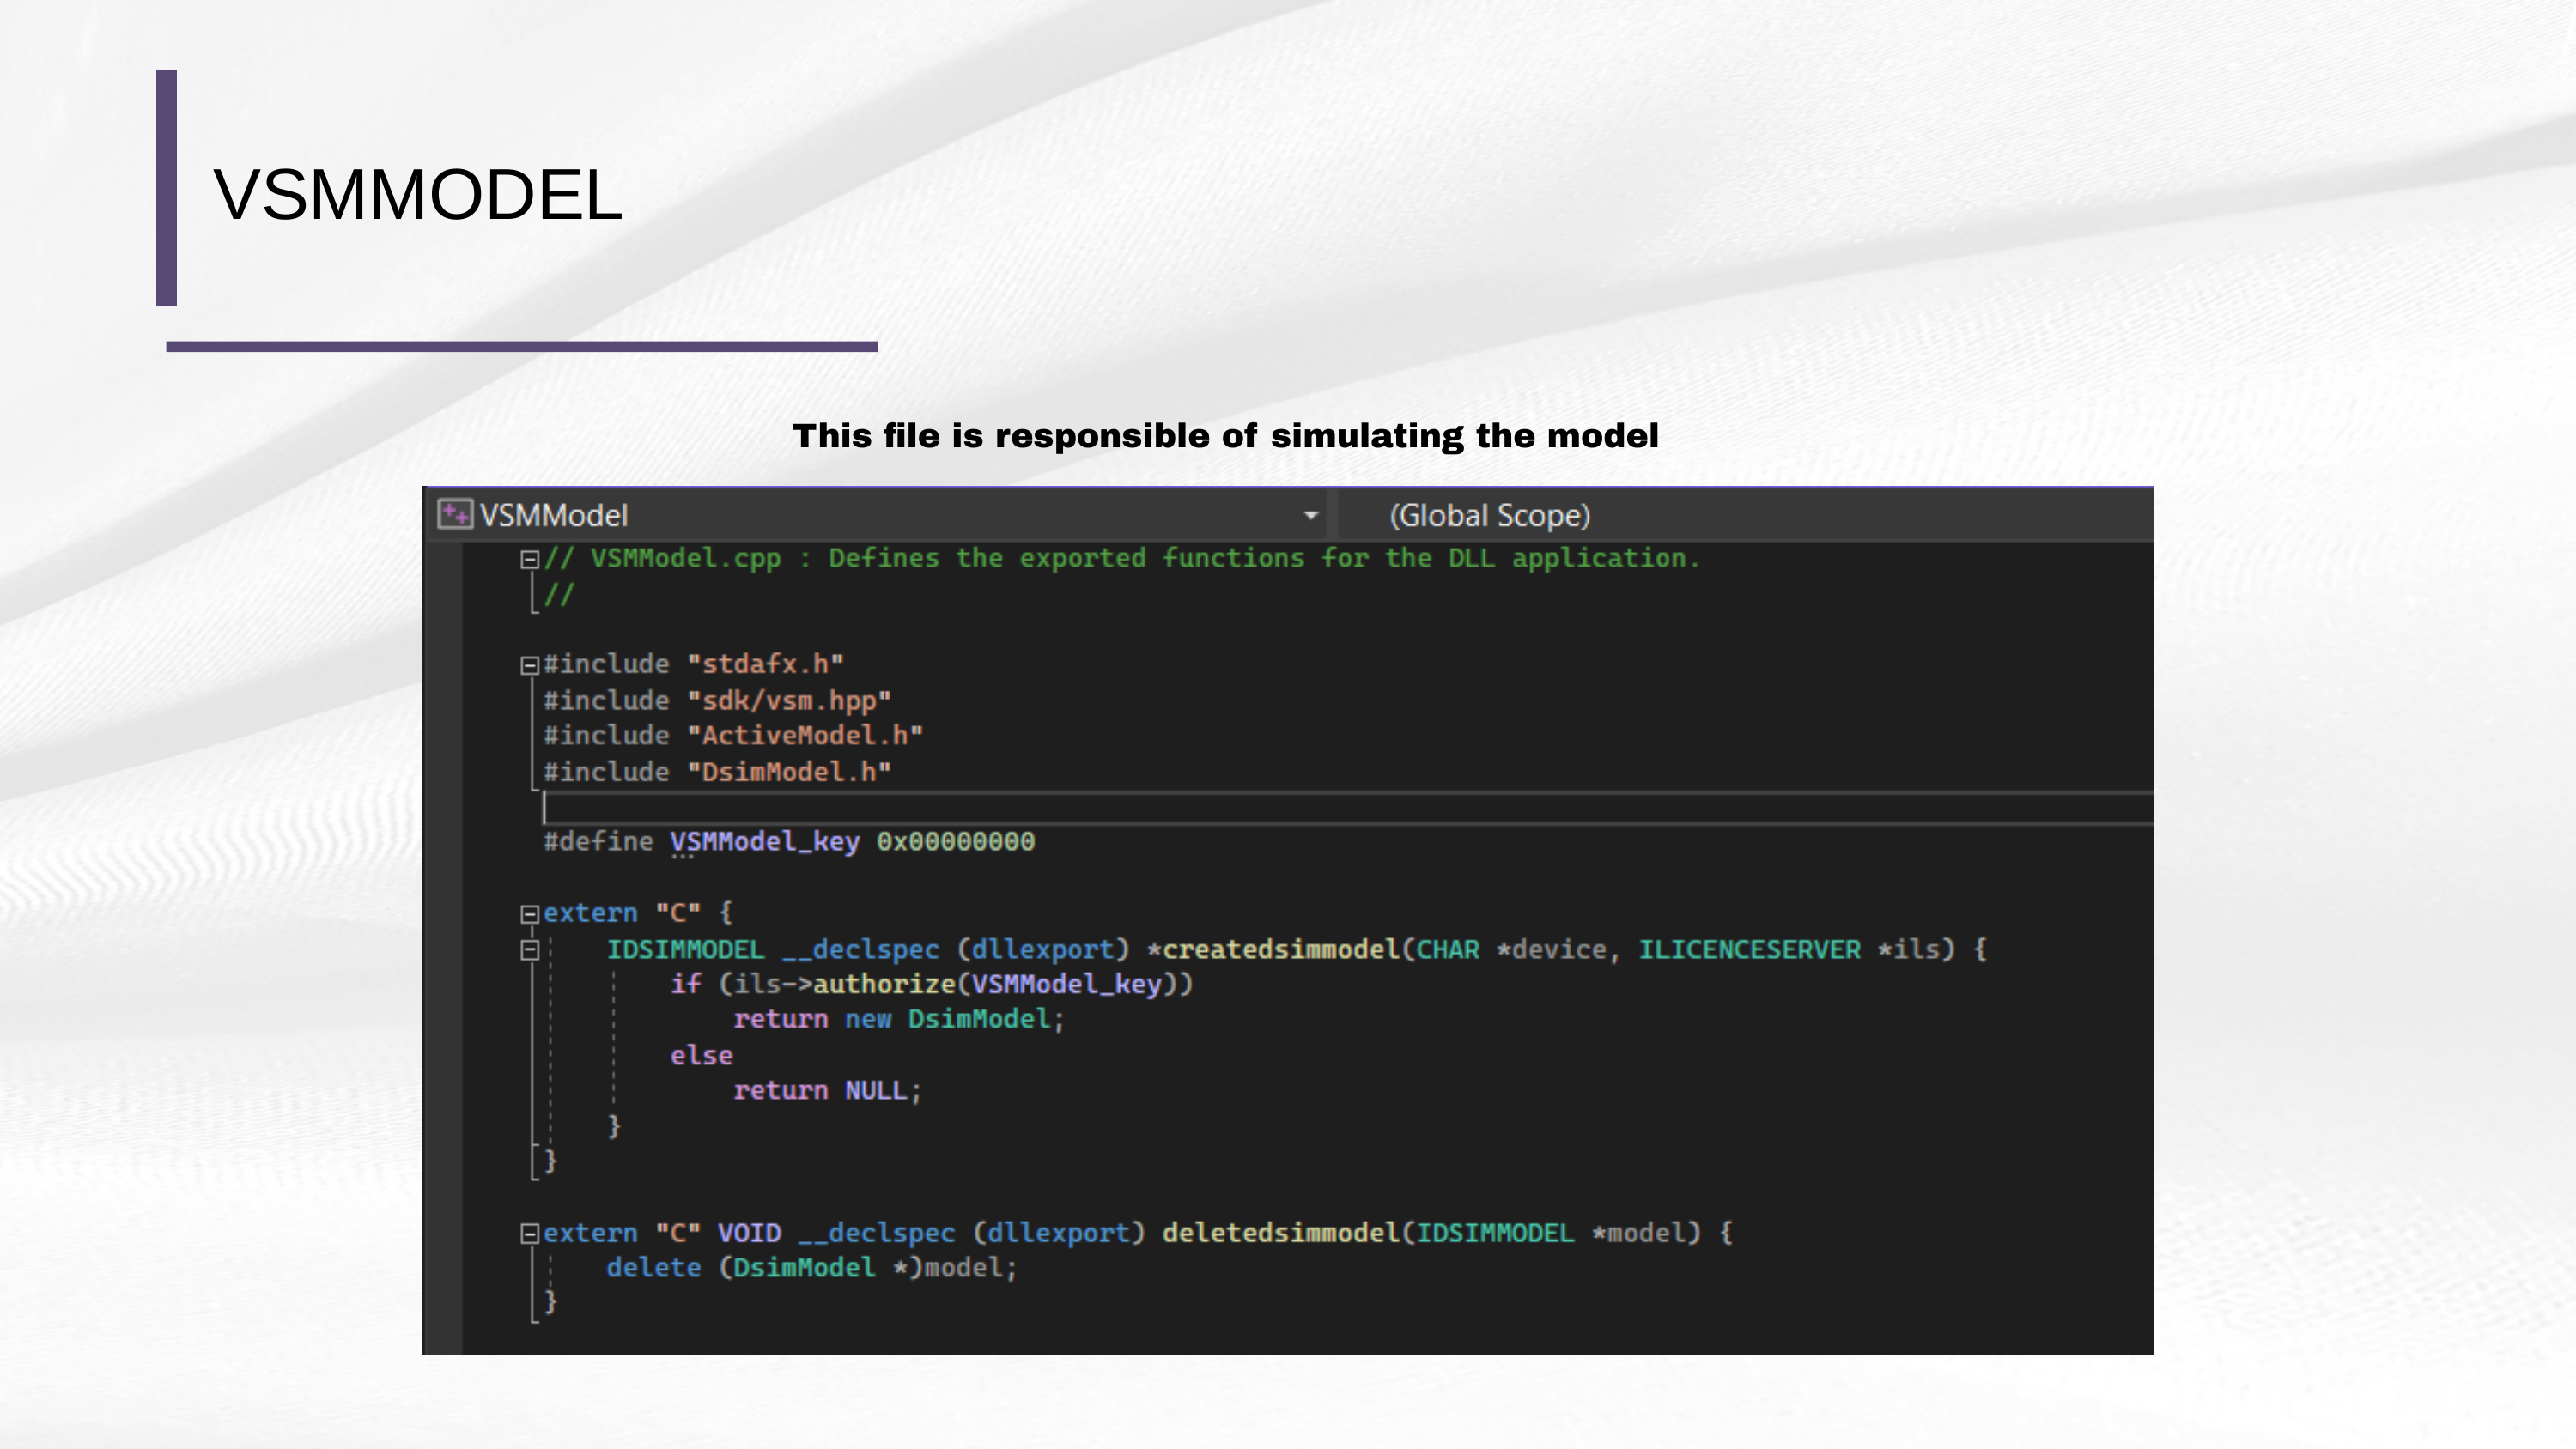

VSMMODEL

This file is responsible of simulating the model